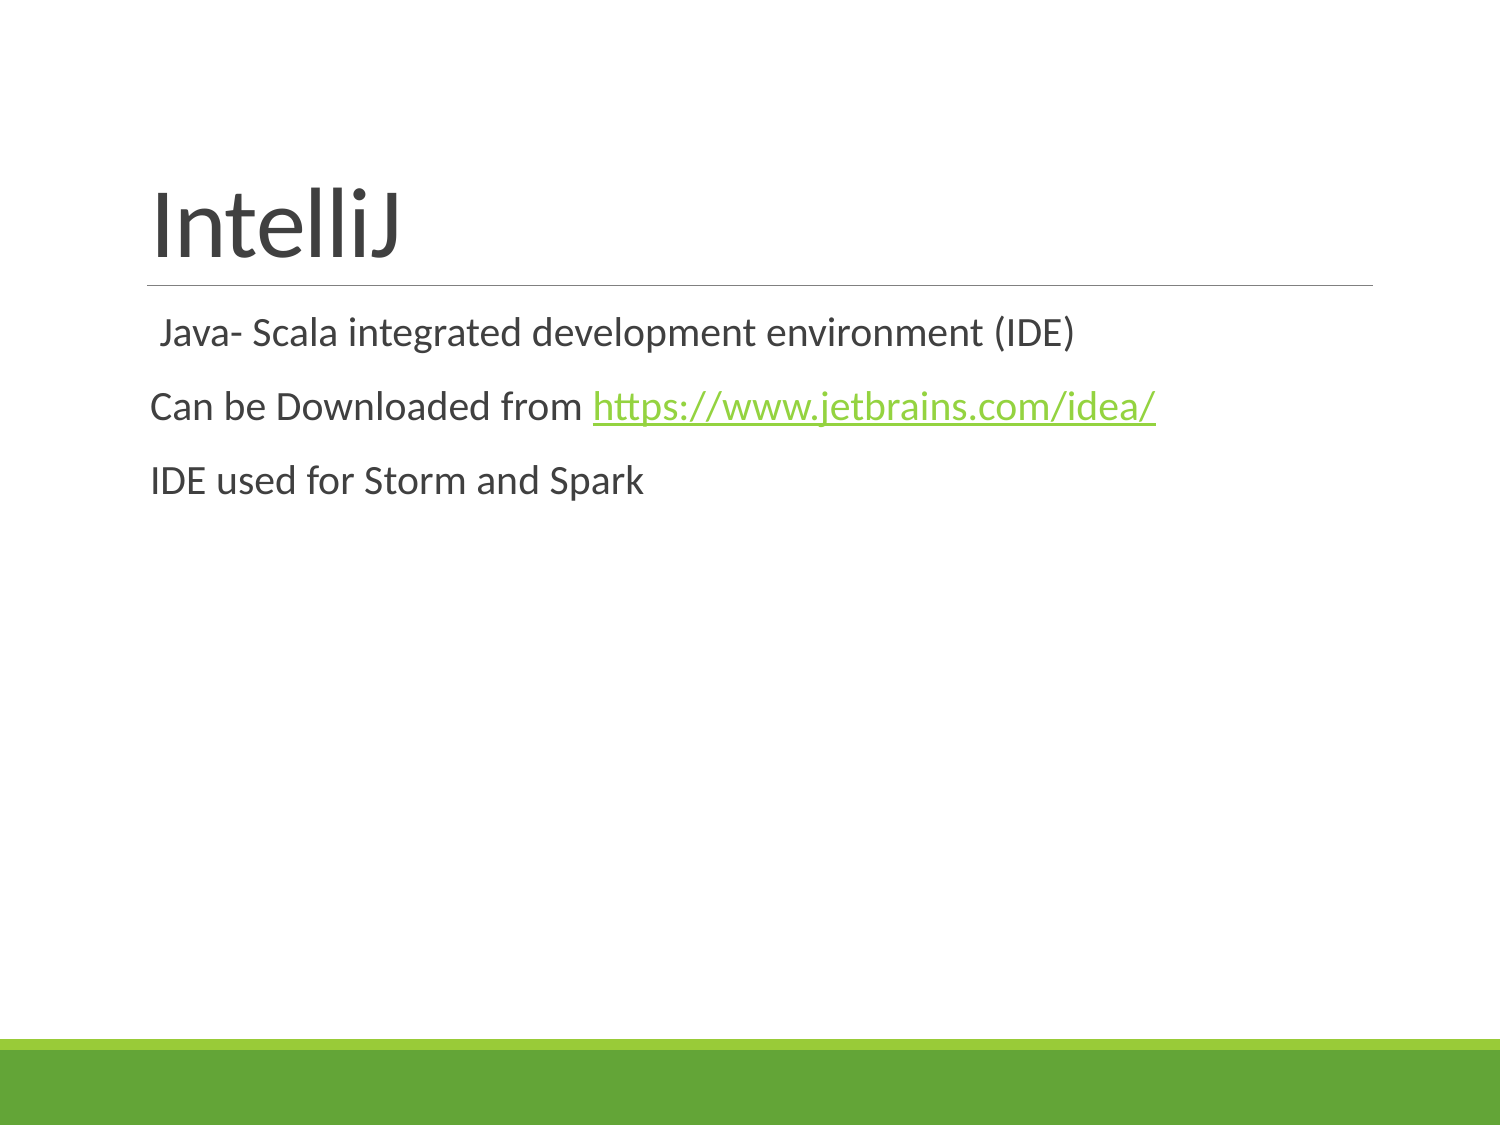

# IntelliJ
 Java- Scala integrated development environment (IDE)
Can be Downloaded from https://www.jetbrains.com/idea/
IDE used for Storm and Spark